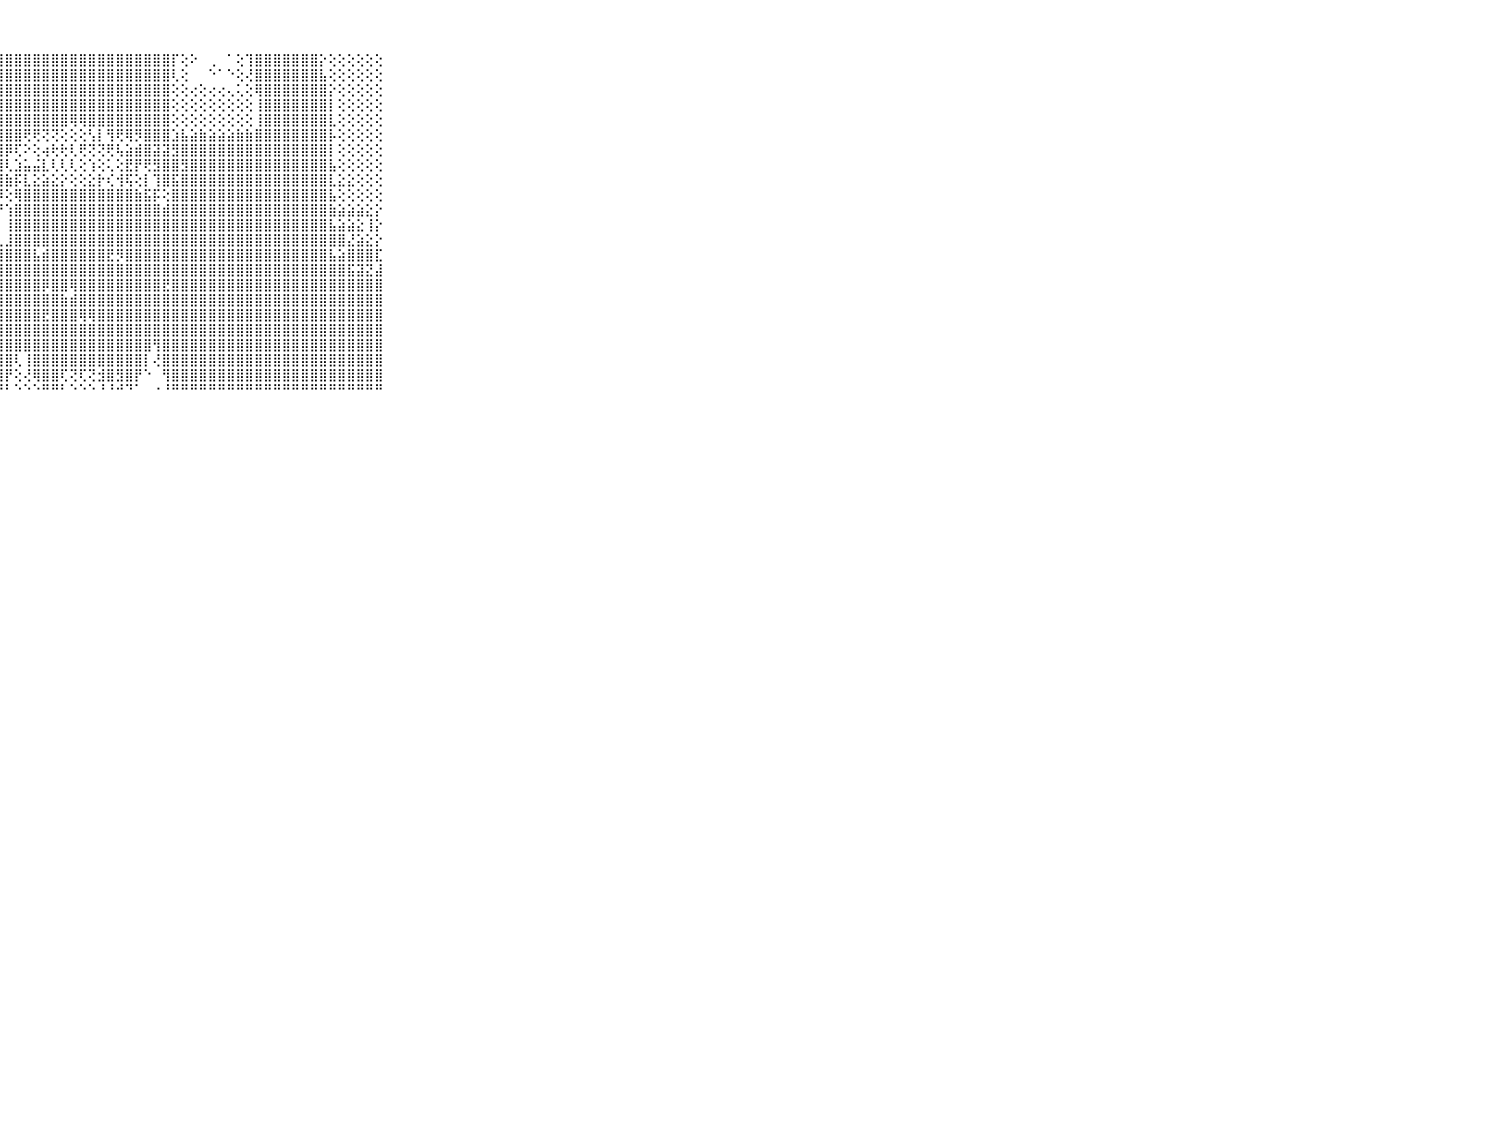

⠀⠀⠀⠀⠀⠀⠀⠀⠀⠀⠀⣿⣿⣿⣿⣿⣿⣿⣿⣿⣿⣿⣿⣿⣿⣿⣿⣿⣿⣿⣿⣿⣿⣿⣿⣿⣿⣿⣿⣿⣿⣿⣿⣿⣿⣿⡏⢕⠕⠀⢀⠀⠁⢕⢹⣿⣿⣿⣿⣿⣿⣿⡕⢕⢕⢕⢕⢕⢕⠀⠀⠀⠀⠀⠀⠀⠀⠀⠀⠀⠀
⠀⠀⠀⠀⠀⠀⠀⠀⠀⠀⠀⣿⣿⣿⣿⣿⣿⣿⣿⣿⣿⣿⣿⣿⣿⣿⣿⣿⣿⣿⣿⣿⣿⣿⣿⣿⣿⣿⣿⣿⣿⣿⣿⣿⣿⣿⢇⢕⠀⠀⠑⠁⠑⢕⢜⣿⣿⣿⣿⣿⣿⣿⣧⢕⢕⢕⢕⢕⢕⠀⠀⠀⠀⠀⠀⠀⠀⠀⠀⠀⠀
⠀⠀⠀⠀⠀⠀⠀⠀⠀⠀⠀⣿⣿⣿⣿⣿⣿⣿⣿⣿⣿⣿⣿⣿⣿⣿⣿⣿⣿⣿⣿⣿⣿⣿⣿⣿⣿⣿⣿⣿⣿⣿⣿⣿⣿⣿⢕⢕⢔⢕⢔⢔⢄⢅⢕⢿⣿⣿⣿⣿⣿⣿⣿⡕⢕⢕⢕⢕⢕⠀⠀⠀⠀⠀⠀⠀⠀⠀⠀⠀⠀
⠀⠀⠀⠀⠀⠀⠀⠀⠀⠀⠀⣿⣿⣿⣿⣿⣿⣿⣿⣿⣿⣿⣿⣿⣿⣿⣿⣿⣿⣿⣿⣿⣿⣿⣿⣿⣿⣿⣿⣿⣿⣿⣿⣿⣿⣿⢕⢕⢕⢕⢕⢕⢕⢕⢕⢸⣿⣿⣿⣿⣿⣿⣿⡇⢕⢕⢕⢕⢕⠀⠀⠀⠀⠀⠀⠀⠀⠀⠀⠀⠀
⠀⠀⠀⠀⠀⠀⠀⠀⠀⠀⠀⣿⣿⣿⣿⣿⣿⣿⣿⣿⣿⣿⣿⣿⣿⣿⣿⣿⣿⣿⣿⣿⣿⣿⣿⢿⢿⣿⣿⣿⣿⣿⣿⣿⣿⣿⢕⢕⢕⢕⢕⢕⢕⢕⢕⢸⣿⣿⣿⣿⣿⣿⣿⣇⢕⢕⢕⢕⢕⠀⠀⠀⠀⠀⠀⠀⠀⠀⠀⠀⠀
⠀⠀⠀⠀⠀⠀⠀⠀⠀⠀⠀⣿⣿⣿⣿⣿⣿⣿⣿⣿⣿⣿⣿⣿⣿⣿⣿⣿⣿⣿⢟⢟⢝⢝⢕⢕⢕⢣⡇⢻⢟⢿⡻⣿⣿⣿⣱⣧⣵⣷⣵⣵⣵⣷⣷⣿⣿⣿⣿⣿⣿⣿⣿⡧⢕⢕⢕⢕⢕⠀⠀⠀⠀⠀⠀⠀⠀⠀⠀⠀⠀
⠀⠀⠀⠀⠀⠀⠀⠀⠀⠀⠀⣿⣿⣿⣿⣿⣿⣿⣿⣿⣿⣿⣿⣿⣿⣿⣿⣿⡿⢏⠕⢕⢴⢗⢗⢇⢟⢝⢝⢟⢧⣵⣾⣿⣽⣽⣻⣿⣿⣿⣿⣿⣿⣿⣿⣿⣿⣿⣿⣿⣿⣿⣿⡇⢕⢕⢕⢕⢕⠀⠀⠀⠀⠀⠀⠀⠀⠀⠀⠀⠀
⠀⠀⠀⠀⠀⠀⠀⠀⠀⠀⠀⣿⣿⣿⣿⣿⣿⣿⣿⣿⣿⣿⣿⣿⣿⣿⣿⣿⢇⣱⣥⣬⣇⢇⢇⢇⢕⢱⢕⢅⢕⣟⡟⢟⣻⣿⣿⣻⣿⣿⣿⣿⣿⣿⣿⣿⣿⣿⣿⣿⣿⣿⣿⣧⢕⢕⢕⢕⢕⠀⠀⠀⠀⠀⠀⠀⠀⠀⠀⠀⠀
⠀⠀⠀⠀⠀⠀⠀⠀⠀⠀⠀⣿⣿⣿⣿⣿⣿⣿⣿⣿⣿⣿⣿⣿⣿⣿⣿⣿⣷⡯⣇⣕⣵⣕⡕⢕⢕⣕⡗⢎⢺⢯⢕⡇⢹⣿⣯⣿⣿⣿⣿⣿⣿⣿⣿⣿⣿⣿⣿⣿⣿⣿⣿⣇⣕⣕⢕⢕⢕⠀⠀⠀⠀⠀⠀⠀⠀⠀⠀⠀⠀
⠀⠀⠀⠀⠀⠀⠀⠀⠀⠀⠀⣿⣿⣿⣿⣿⣿⣿⣿⣿⣿⣿⣿⣿⣿⣿⣿⡿⢕⢿⣿⣿⣿⣿⣿⣿⣿⣿⣿⣿⣿⣿⣷⣯⡯⢕⣿⣿⣿⣿⣿⣿⣿⣿⣿⣿⣿⣿⣿⣿⣿⣿⣿⣧⢕⢕⢕⢕⢕⠀⠀⠀⠀⠀⠀⠀⠀⠀⠀⠀⠀
⠀⠀⠀⠀⠀⠀⠀⠀⠀⠀⠀⣿⣿⣿⣿⣿⣿⣿⣿⣿⣿⣿⣿⣿⣿⣿⣿⡟⢱⣿⣿⣿⣿⣿⣿⣿⣿⣿⣿⣿⣿⣿⣿⣿⣿⣾⣿⣿⣿⣿⣿⣿⣿⣿⣿⣿⣿⣿⣿⣿⣿⣿⣿⣷⣵⣵⣵⣕⡕⠀⠀⠀⠀⠀⠀⠀⠀⠀⠀⠀⠀
⠀⠀⠀⠀⠀⠀⠀⠀⠀⠀⠀⣿⣿⣿⣿⣿⣿⣿⣿⣿⣿⣿⣿⣿⣿⣿⣿⡇⢸⣿⣿⣿⣿⣿⣿⣿⣿⣿⣿⣿⣿⣿⣿⣿⣿⣿⣿⣿⣿⣿⣿⣿⣿⣿⣿⣿⣿⣿⣿⣿⣿⣿⣿⣧⣵⣵⣕⢸⡕⠀⠀⠀⠀⠀⠀⠀⠀⠀⠀⠀⠀
⠀⠀⠀⠀⠀⠀⠀⠀⠀⠀⠀⣿⣿⣿⣿⣿⣿⣿⣿⣿⣿⣿⣿⣿⣿⣿⣿⣇⣸⣿⣿⣿⣿⣿⣿⣿⣿⣿⣿⣿⣿⣿⣿⣿⣿⣿⣿⣿⣿⣿⣿⣿⣿⣿⣿⣿⣿⣿⣿⣿⣿⣿⣿⣿⣿⣜⣵⣕⡕⠀⠀⠀⠀⠀⠀⠀⠀⠀⠀⠀⠀
⠀⠀⠀⠀⠀⠀⠀⠀⠀⠀⠀⣿⣿⣿⣿⣿⣿⣿⣿⣿⣿⣿⣿⣿⣿⣿⣿⣿⣿⣿⣿⣧⣾⣿⣿⣿⣿⣿⣿⣟⡻⣿⣿⣿⣿⣿⣿⣿⣿⣿⣿⣿⣿⣿⣿⣿⣿⣿⣿⣿⣿⣿⣿⣧⣵⣿⣿⣿⣏⠀⠀⠀⠀⠀⠀⠀⠀⠀⠀⠀⠀
⠀⠀⠀⠀⠀⠀⠀⠀⠀⠀⠀⣿⣿⣿⣿⣿⣿⣿⣿⣿⣿⣿⣿⣿⣿⣿⣿⣿⣿⣿⣿⣿⣿⣿⣿⣿⣿⣿⣿⣿⣿⣿⣿⣿⣿⣿⣿⣿⣿⣿⣿⣿⣿⣿⣿⣿⣿⣿⣿⣿⣿⣿⣿⣿⣿⣯⣽⣝⣼⠀⠀⠀⠀⠀⠀⠀⠀⠀⠀⠀⠀
⠀⠀⠀⠀⠀⠀⠀⠀⠀⠀⠀⣿⣿⣿⣿⣿⣿⣿⣿⣿⣿⣿⣿⣿⣿⣿⣿⣿⣿⣿⣿⣿⡿⣿⣿⢿⣿⣿⣿⣿⣿⣿⣿⣿⣿⣟⣿⣿⣿⣿⣿⣿⣿⣿⣿⣿⣿⣿⣿⣿⣿⣿⣿⣿⣿⣿⣿⣿⣿⠀⠀⠀⠀⠀⠀⠀⠀⠀⠀⠀⠀
⠀⠀⠀⠀⠀⠀⠀⠀⠀⠀⠀⣿⣿⣿⣿⣿⣿⣿⣿⣿⣿⣿⣿⣿⣿⣿⣿⣿⣿⣿⣿⣿⣿⣿⣷⣾⣿⣿⣿⣿⣿⣿⣿⣿⣿⣿⣿⣿⣿⣿⣿⣿⣿⣿⣿⣿⣿⣿⣿⣿⣿⣿⣿⣿⣿⣿⣿⣿⣿⠀⠀⠀⠀⠀⠀⠀⠀⠀⠀⠀⠀
⠀⠀⠀⠀⠀⠀⠀⠀⠀⠀⠀⣿⣿⣿⣿⣿⣿⣿⣿⣿⣿⣿⣿⣿⣿⣿⣿⣿⣿⣿⣿⣿⣟⣿⣿⣿⢿⢿⣿⣿⣿⣿⣿⣿⣿⣿⣿⣿⣿⣿⣿⣿⣿⣿⣿⣿⣿⣿⣿⣿⣿⣿⣿⣿⣿⣿⣿⣿⣿⠀⠀⠀⠀⠀⠀⠀⠀⠀⠀⠀⠀
⠀⠀⠀⠀⠀⠀⠀⠀⠀⠀⠀⣿⣿⣿⣿⣿⣿⣿⣿⣿⣿⣿⣿⣿⣿⣿⣿⣿⣿⣿⣿⣿⣿⣿⣿⣿⣿⣿⣿⣿⣿⣿⣿⣿⣿⣿⣿⣿⣿⣿⣿⣿⣿⣿⣿⣿⣿⣿⣿⣿⣿⣿⣿⣿⣿⣿⣿⣿⣿⠀⠀⠀⠀⠀⠀⠀⠀⠀⠀⠀⠀
⠀⠀⠀⠀⠀⠀⠀⠀⠀⠀⠀⣿⣿⣿⣿⣿⣿⣿⣿⣿⣿⣿⣿⣿⣿⣿⣿⣿⣿⣿⣿⣿⣿⣿⣿⣿⣿⣿⣿⣿⣿⣿⣿⣿⢻⣿⣿⣿⣿⣿⣿⣿⣿⣿⣿⣿⣿⣿⣿⣿⣿⣿⣿⣿⣿⣿⣿⣿⣿⠀⠀⠀⠀⠀⠀⠀⠀⠀⠀⠀⠀
⠀⠀⠀⠀⠀⠀⠀⠀⠀⠀⠀⣿⣿⣿⣿⣿⣿⣿⣿⣿⣿⣿⣿⣿⣿⣿⣿⣿⣿⢇⢸⣿⣿⣿⣿⣿⣿⣿⣿⣿⣿⣿⣿⡇⢜⣿⣿⣿⣿⣿⣿⣿⣿⣿⣿⣿⣿⣿⣿⣿⣿⣿⣿⣿⣿⣿⣿⣿⣿⠀⠀⠀⠀⠀⠀⠀⠀⠀⠀⠀⠀
⠀⠀⠀⠀⠀⠀⠀⠀⠀⠀⠀⣿⣿⣿⣿⣿⣿⣿⣿⣿⣿⣿⣿⣿⣿⣿⣿⣿⡟⢕⢜⢿⣿⣿⢏⢝⢏⢝⣺⣿⣻⣿⡟⠑⠀⢻⣿⣿⣿⣿⣿⣿⣿⣿⣿⣿⣿⣿⣿⣿⣿⣿⣿⣿⣿⣿⣿⣿⣿⠀⠀⠀⠀⠀⠀⠀⠀⠀⠀⠀⠀
⠀⠀⠀⠀⠀⠀⠀⠀⠀⠀⠀⠛⠛⠛⠛⠛⠛⠛⠛⠛⠛⠛⠛⠛⠛⠛⠛⠛⠃⠑⠑⠑⠛⠛⠃⠑⠑⠑⠘⠘⠚⠙⠁⠀⠐⠘⠛⠛⠛⠛⠛⠛⠛⠛⠛⠛⠛⠛⠛⠛⠛⠛⠛⠛⠛⠛⠛⠛⠛⠀⠀⠀⠀⠀⠀⠀⠀⠀⠀⠀⠀